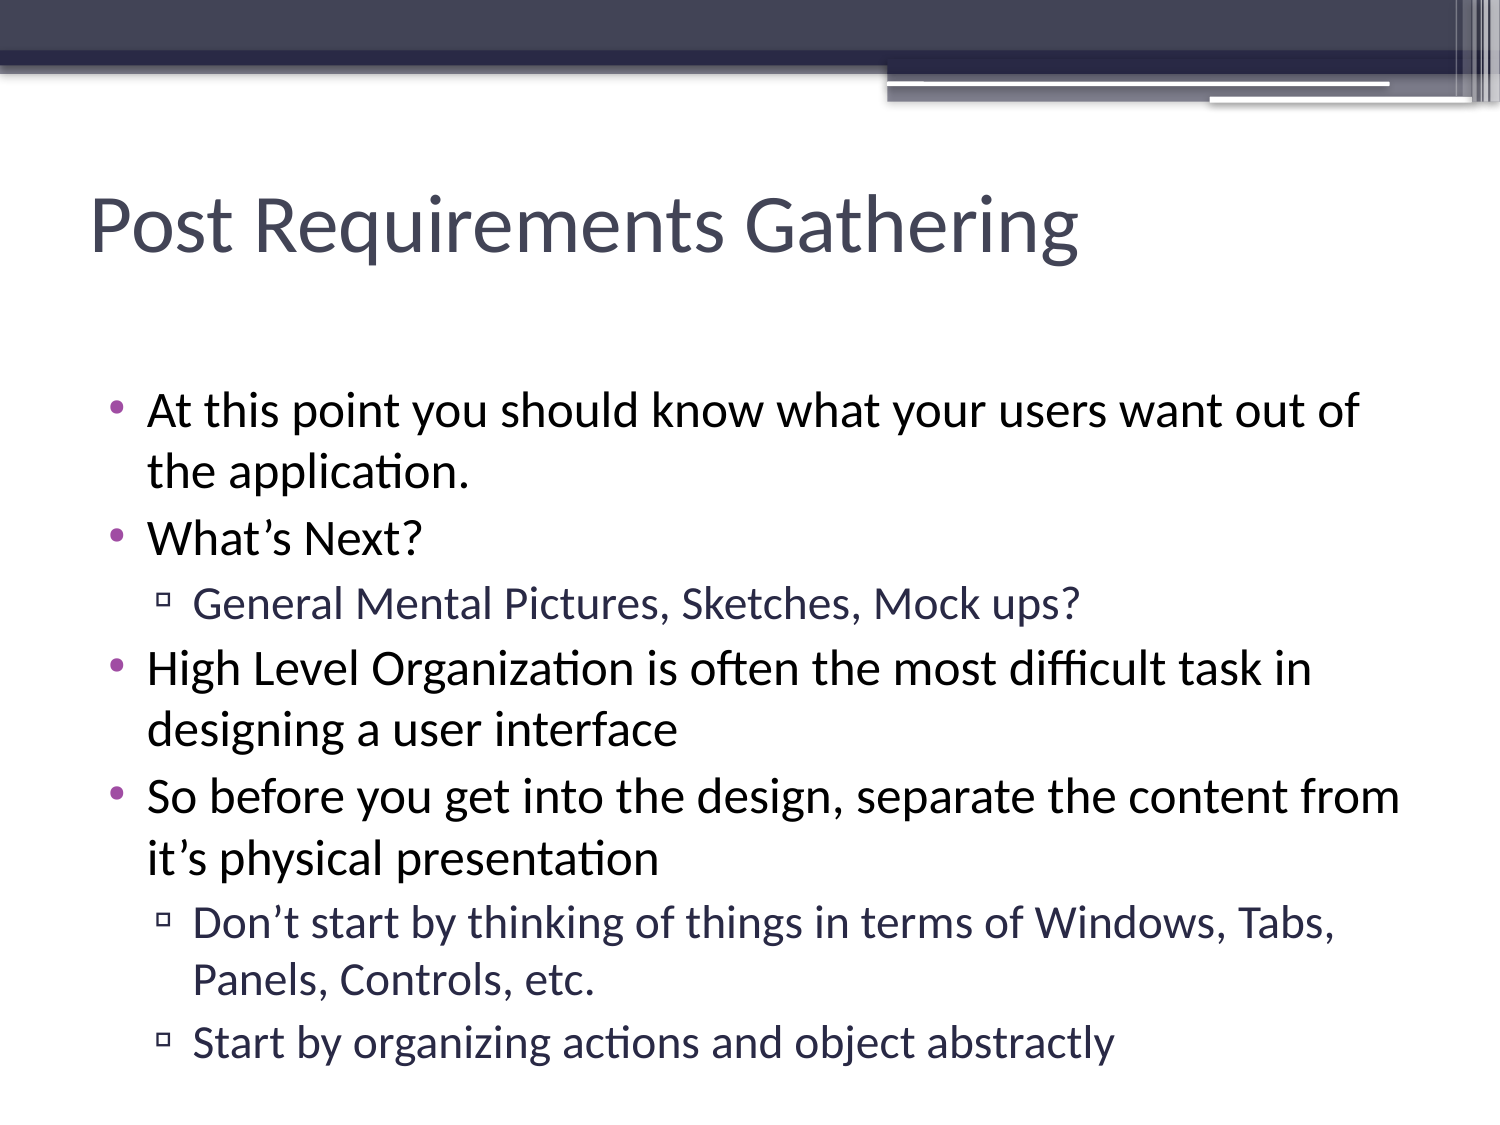

# Post Requirements Gathering
At this point you should know what your users want out of the application.
What’s Next?
General Mental Pictures, Sketches, Mock ups?
High Level Organization is often the most difficult task in designing a user interface
So before you get into the design, separate the content from it’s physical presentation
Don’t start by thinking of things in terms of Windows, Tabs, Panels, Controls, etc.
Start by organizing actions and object abstractly